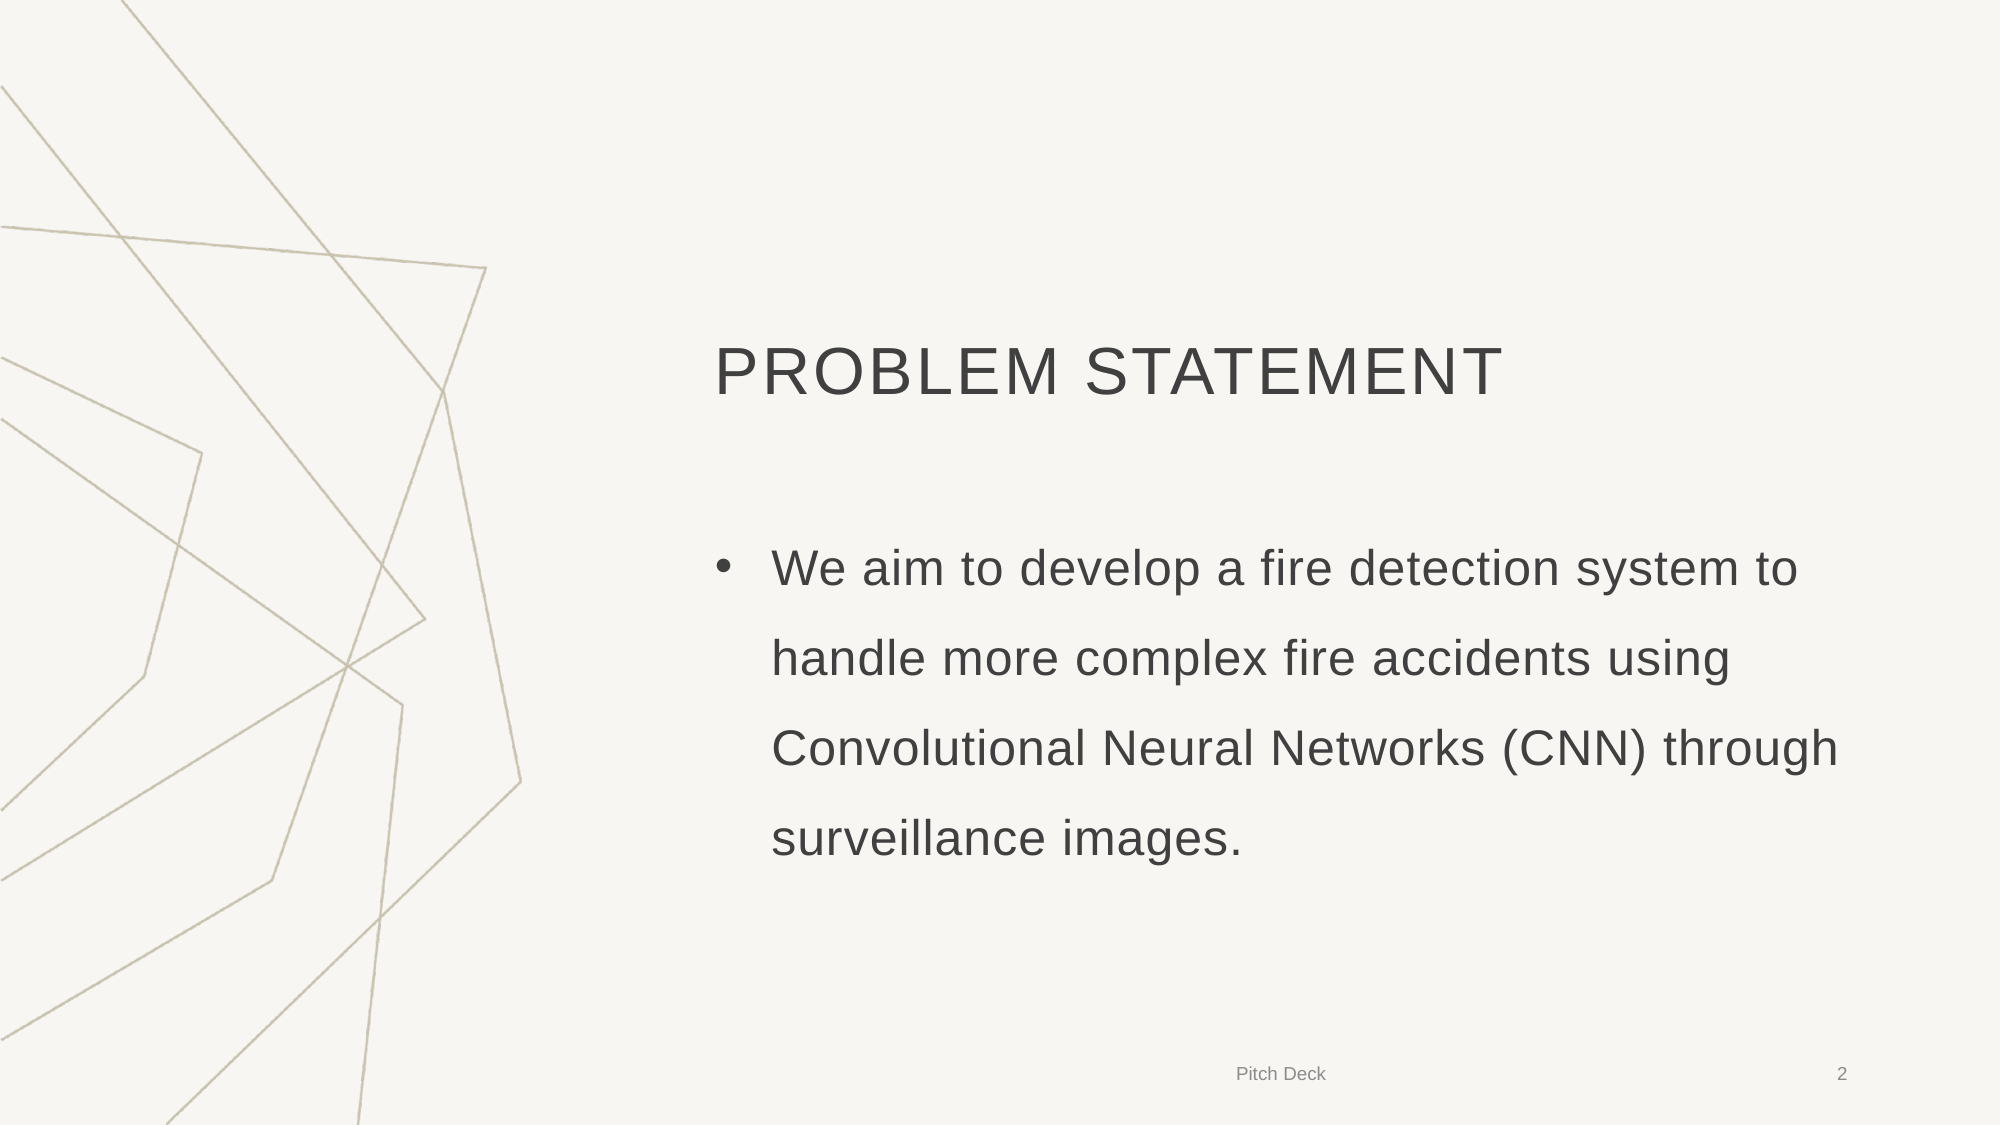

# PROBLEM STATEMENT
We aim to develop a fire detection system to handle more complex fire accidents using Convolutional Neural Networks (CNN) through surveillance images.
Pitch Deck
2